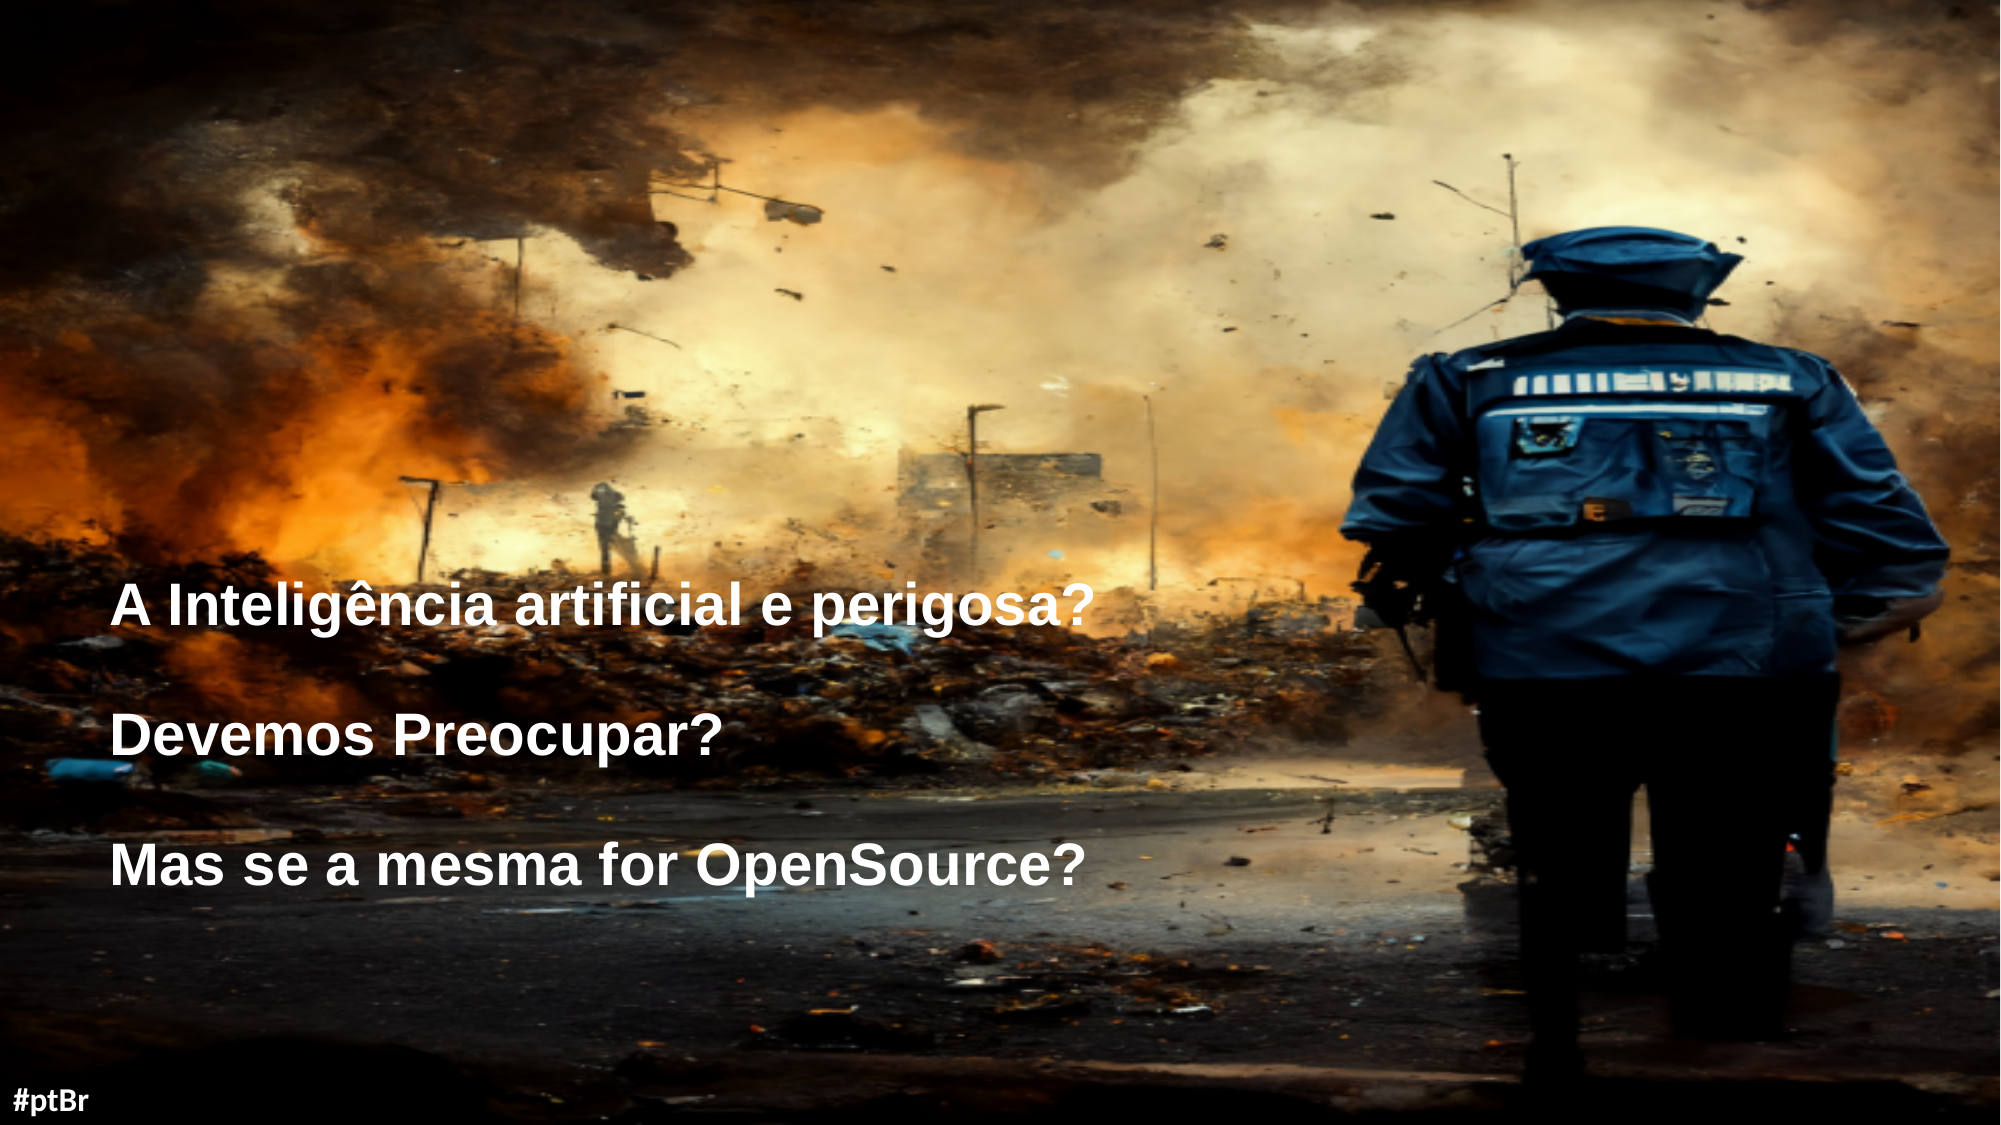

# A Inteligência artificial e perigosa? Devemos Preocupar? Mas se a mesma for OpenSource?
#ptBr